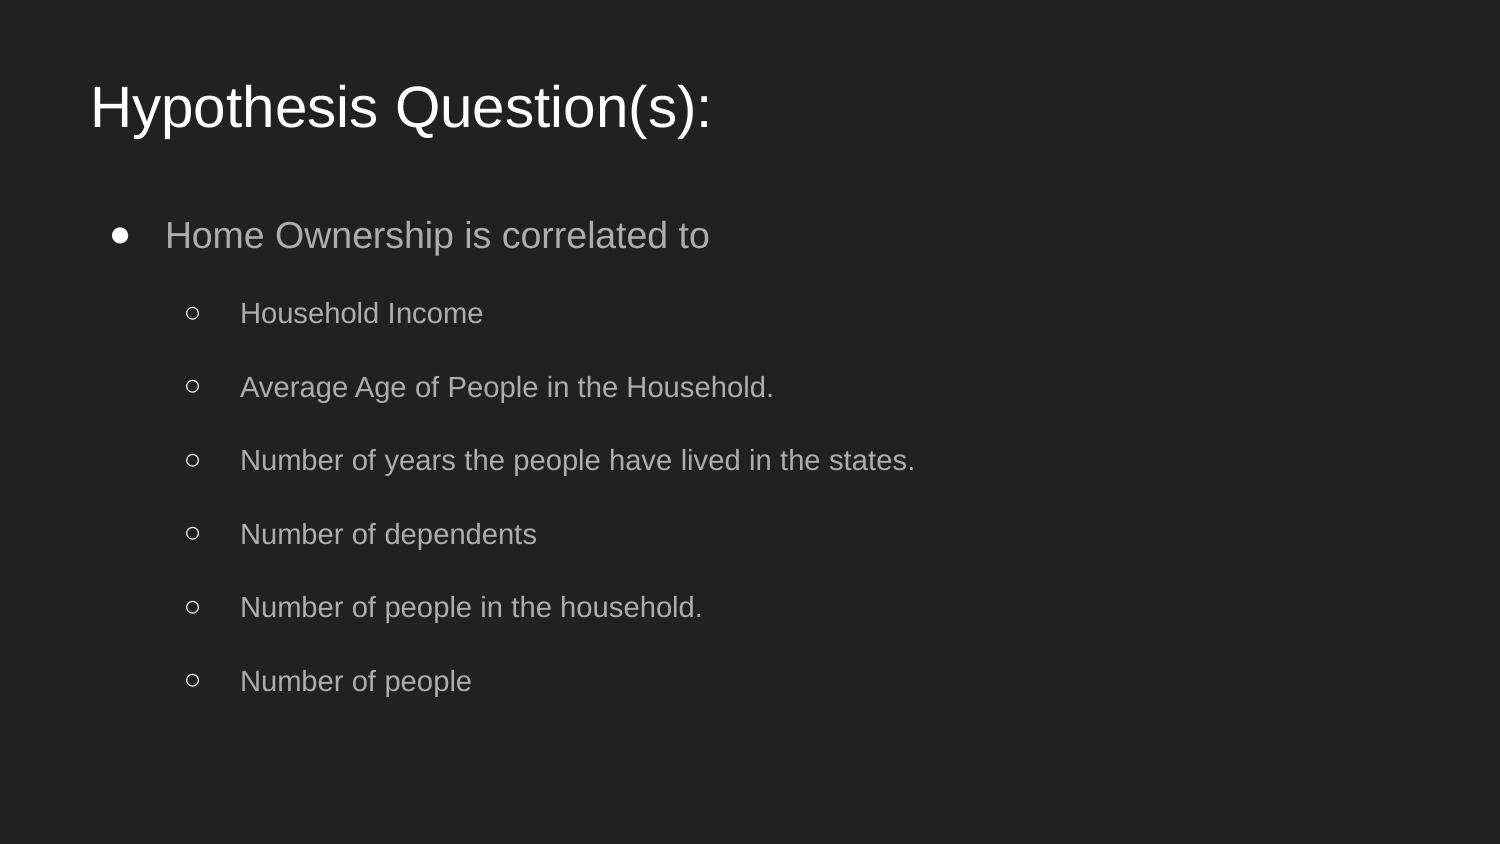

# Hypothesis Question(s):
Home Ownership is correlated to
Household Income
Average Age of People in the Household.
Number of years the people have lived in the states.
Number of dependents
Number of people in the household.
Number of people